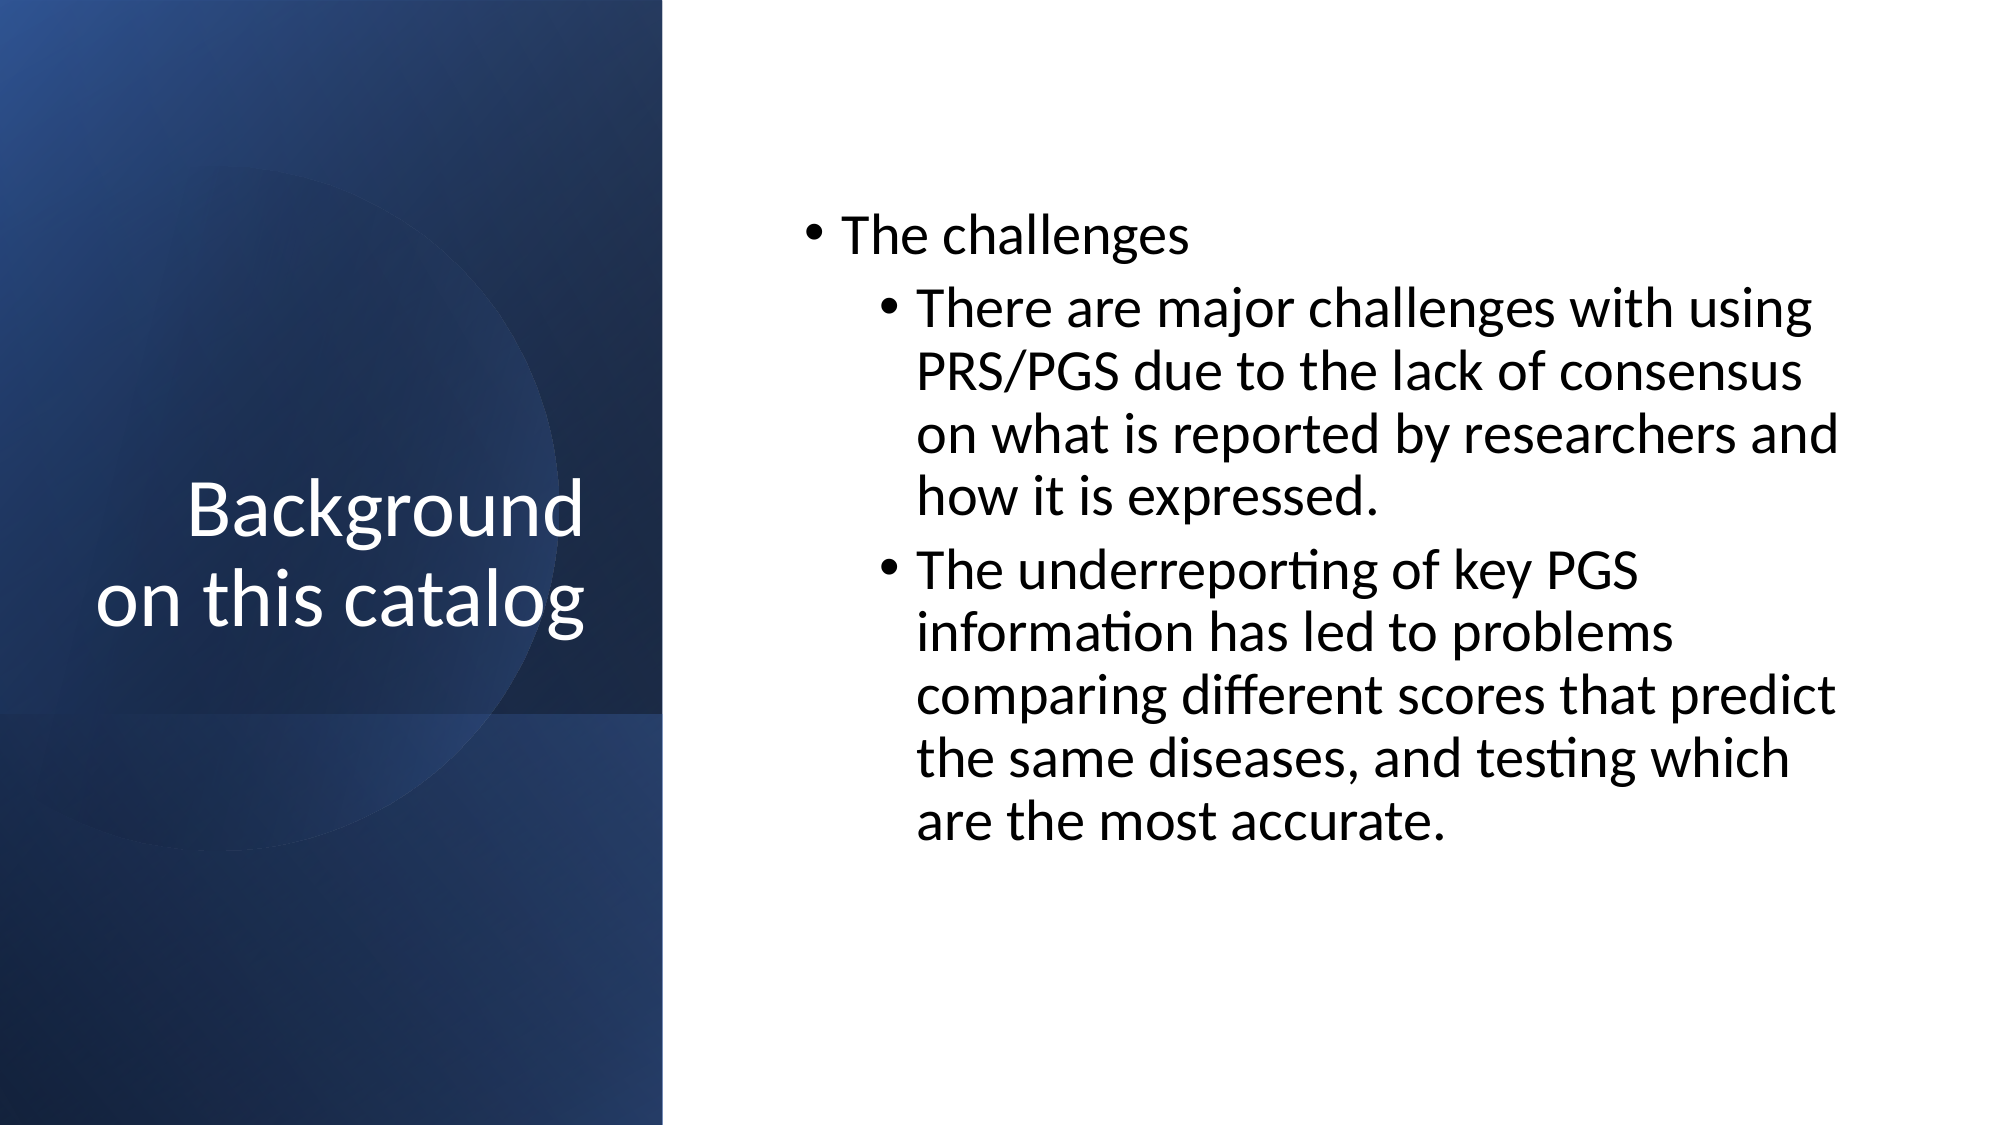

# Background on this catalog
The challenges
There are major challenges with using PRS/PGS due to the lack of consensus on what is reported by researchers and how it is expressed.
The underreporting of key PGS information has led to problems comparing different scores that predict the same diseases, and testing which are the most accurate.